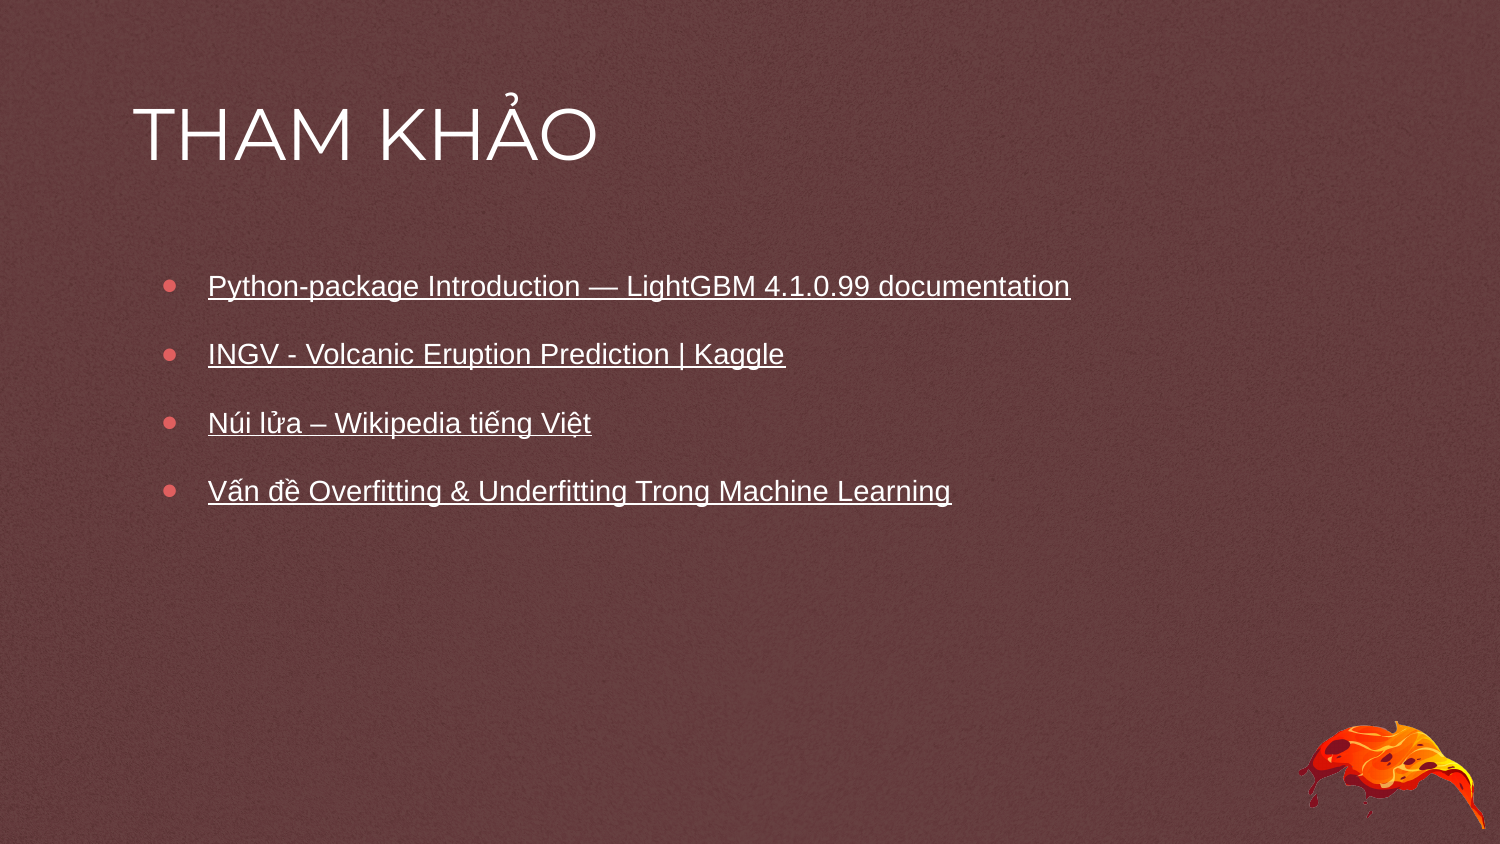

# THAM KHẢO
Python-package Introduction — LightGBM 4.1.0.99 documentation
INGV - Volcanic Eruption Prediction | Kaggle
Núi lửa – Wikipedia tiếng Việt
Vấn đề Overfitting & Underfitting Trong Machine Learning